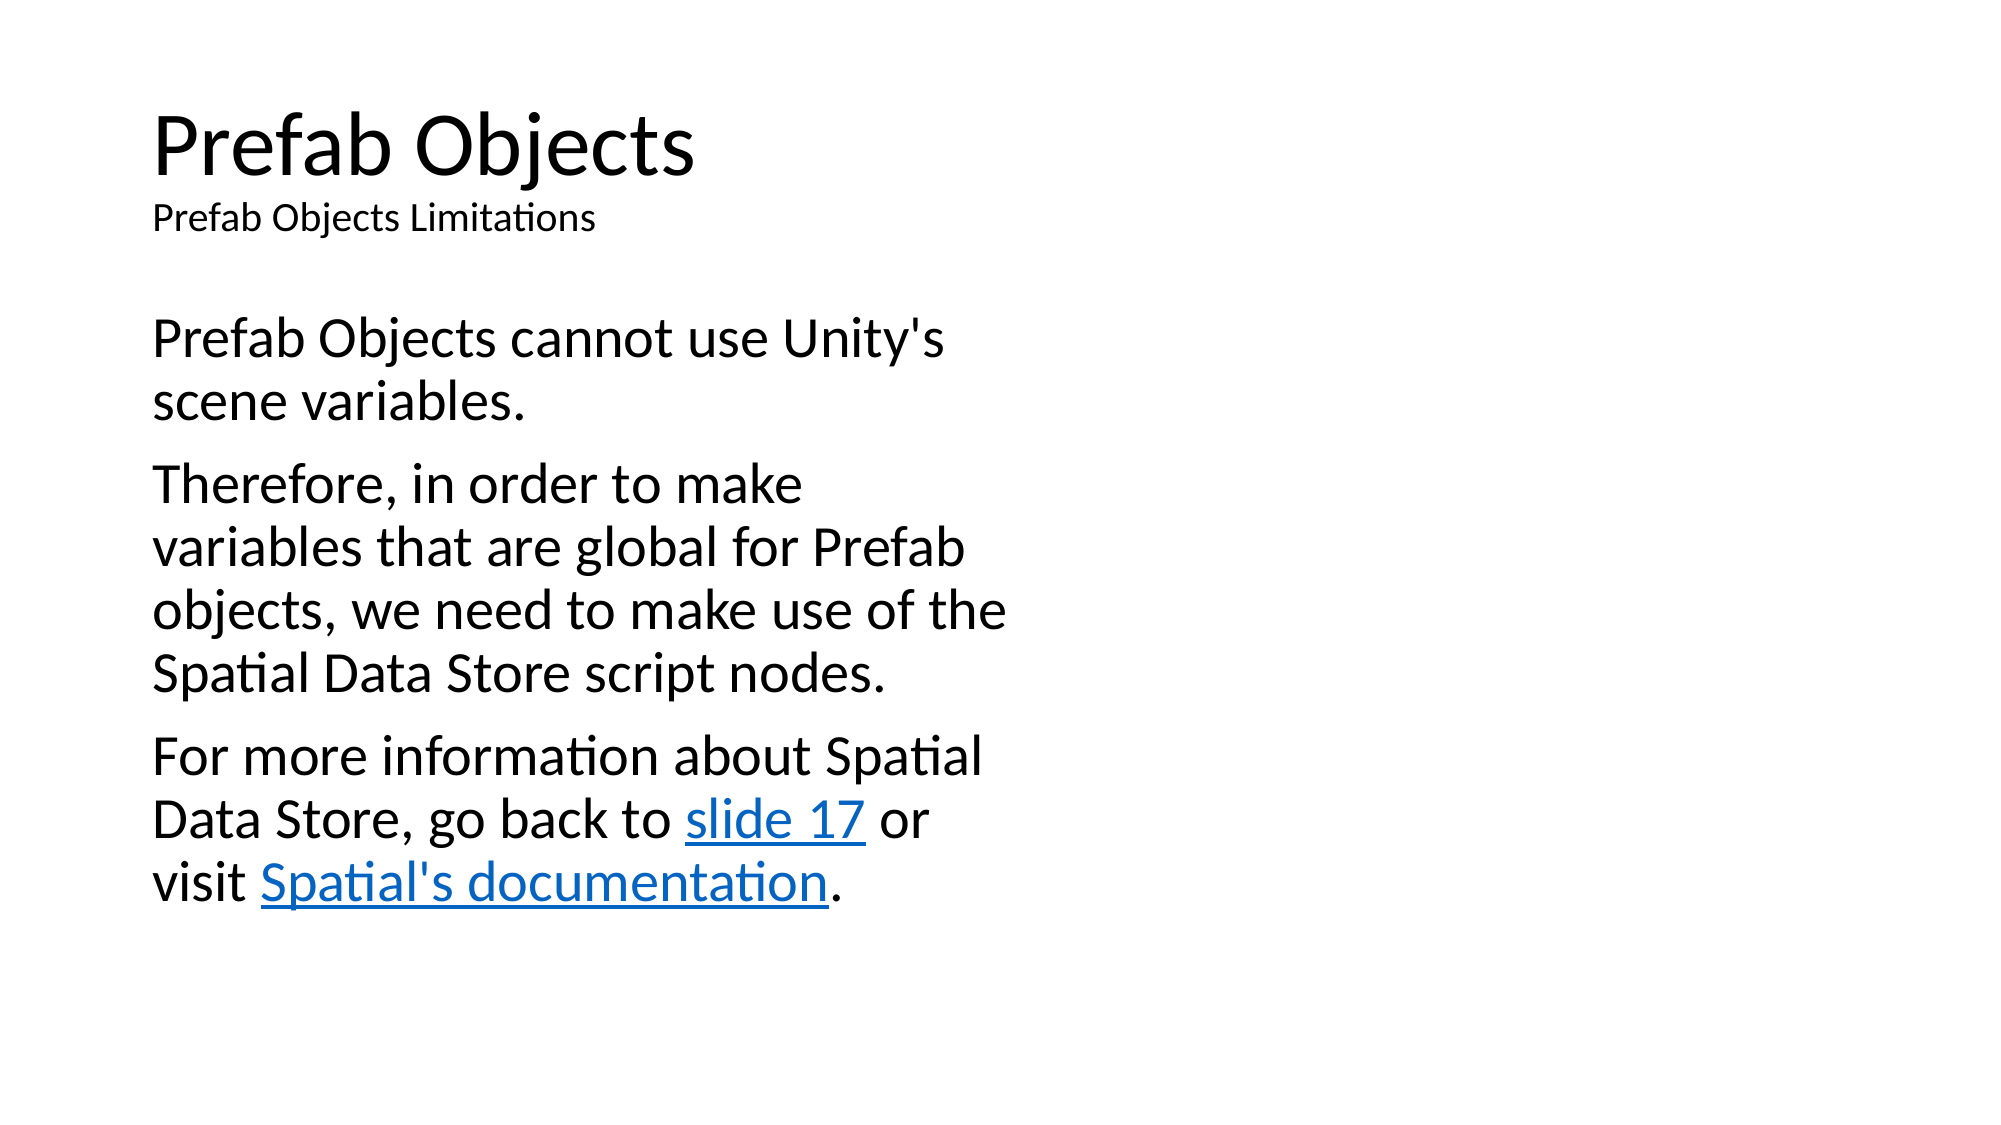

# Prefab Objects Prefab Objects Limitations
Prefab Objects cannot use Unity's scene variables.
Therefore, in order to make variables that are global for Prefab objects, we need to make use of the Spatial Data Store script nodes.
For more information about Spatial Data Store, go back to slide 17 or visit Spatial's documentation.